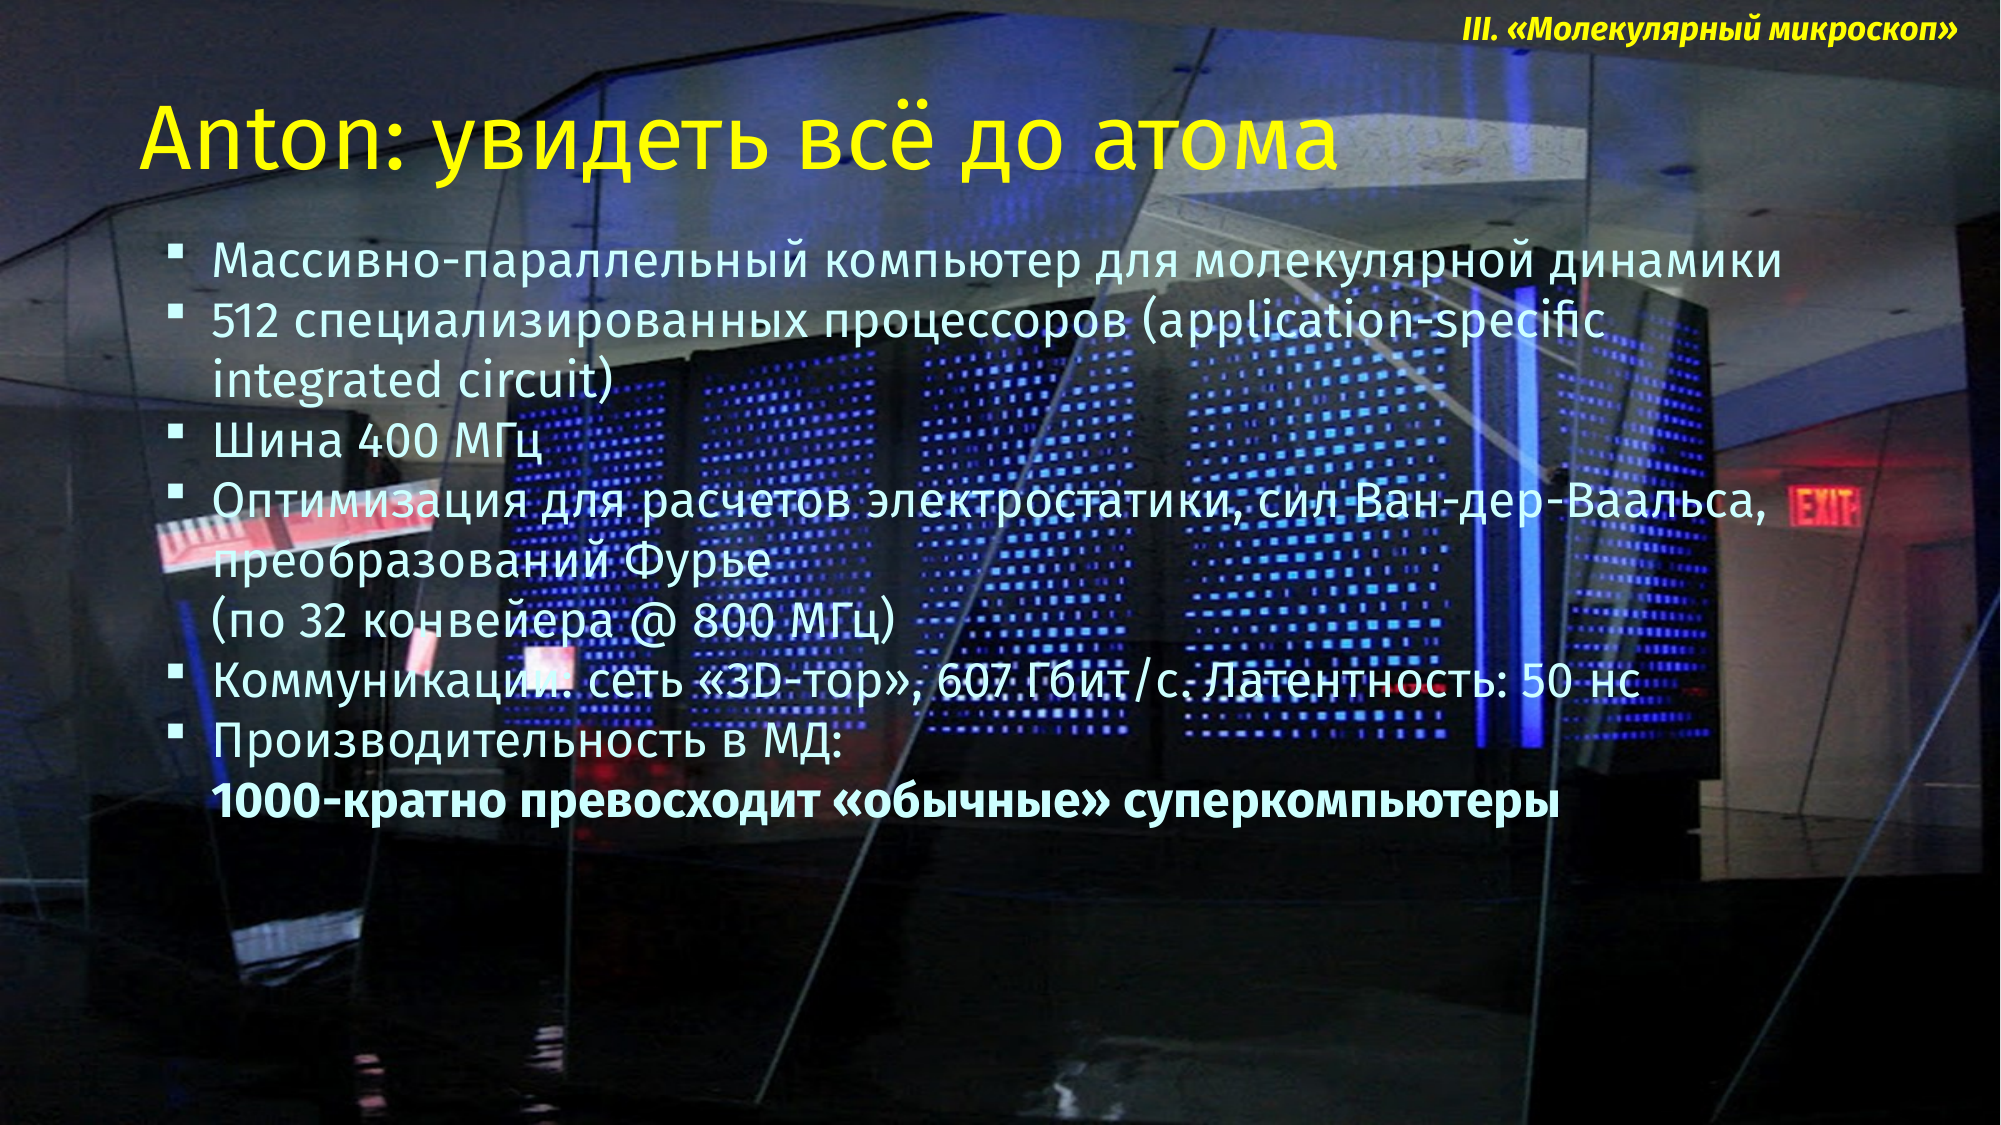

III. «Молекулярный микроскоп»
Anton: увидеть всё до атома
Массивно-параллельный компьютер для молекулярной динамики
512 специализированных процессоров (application-specific integrated circuit)
Шина 400 МГц
Оптимизация для расчетов электростатики, сил Ван-дер-Ваальса, преобразований Фурье
(по 32 конвейера @ 800 МГц)
Коммуникации: сеть «3D-тор», 607 Гбит/с. Латентность: 50 нс
Производительность в МД:
1000-кратно превосходит «обычные» суперкомпьютеры